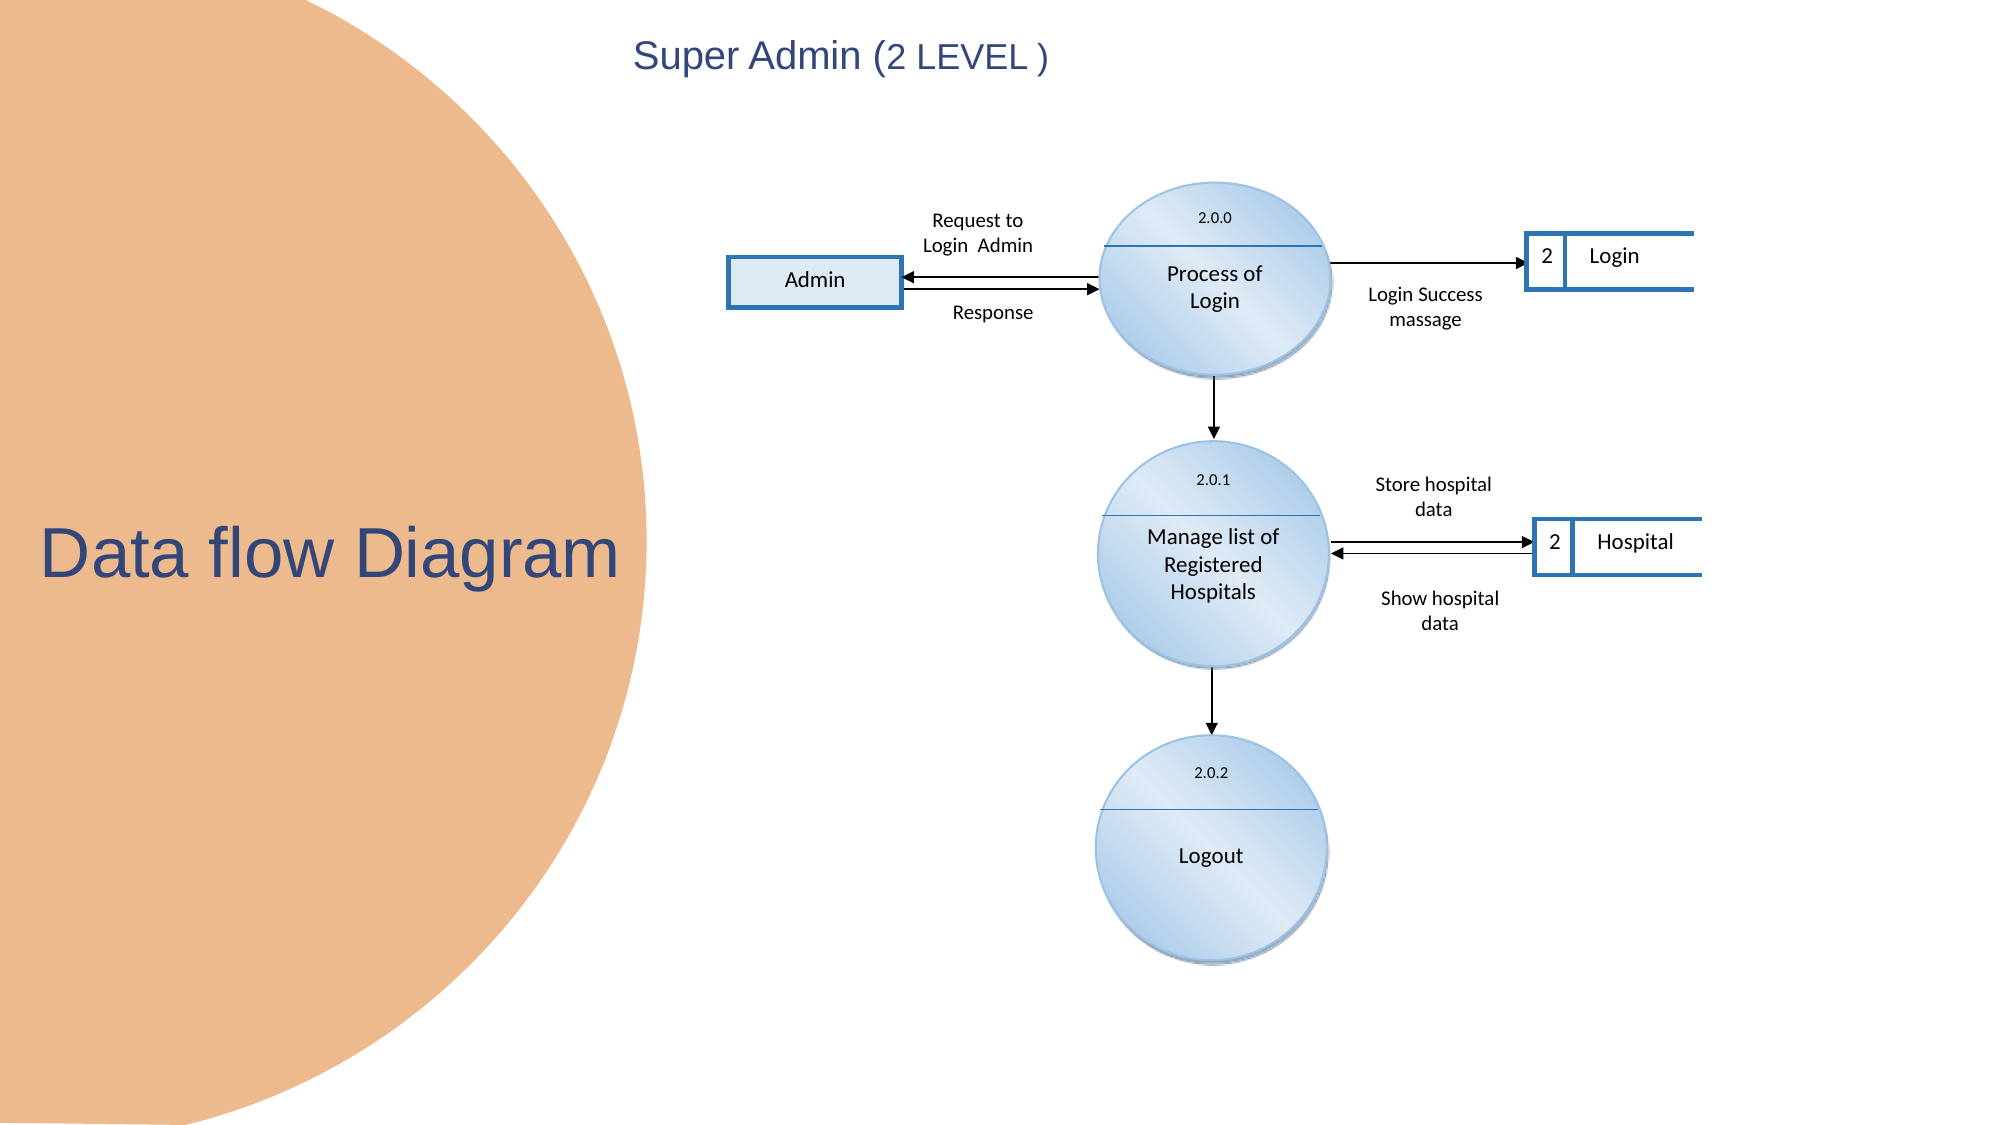

# Super Admin (2 LEVEL )

Process of
Login
2.0.0
Request to Login  Admin

2       Login
Admin
Login Success massage
Response

Manage list of Registered Hospitals
2.0.1
Store hospital data

2       Hospital
Show hospital data

Logout
2.0.2
Data flow Diagram